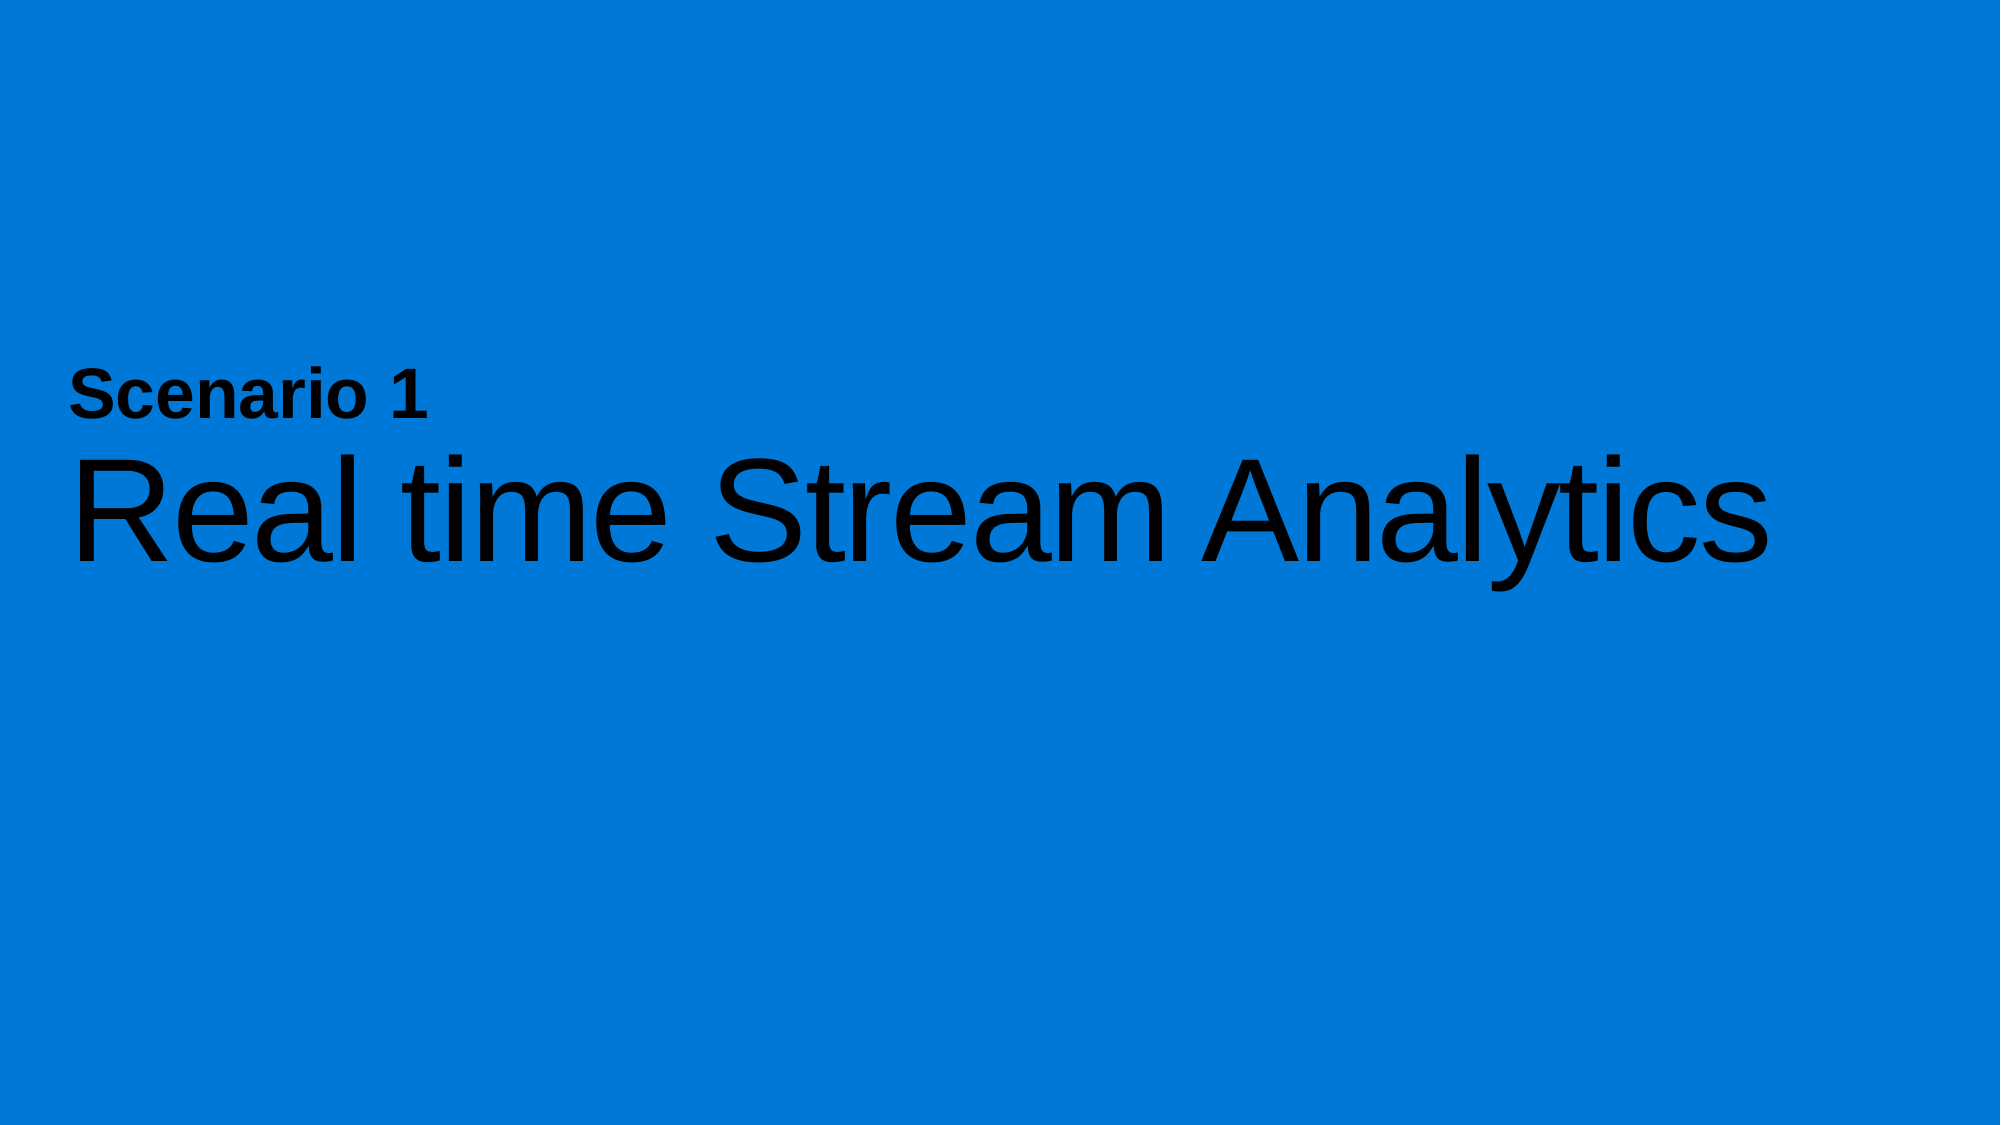

# Scenario 1 Real time Stream Analytics